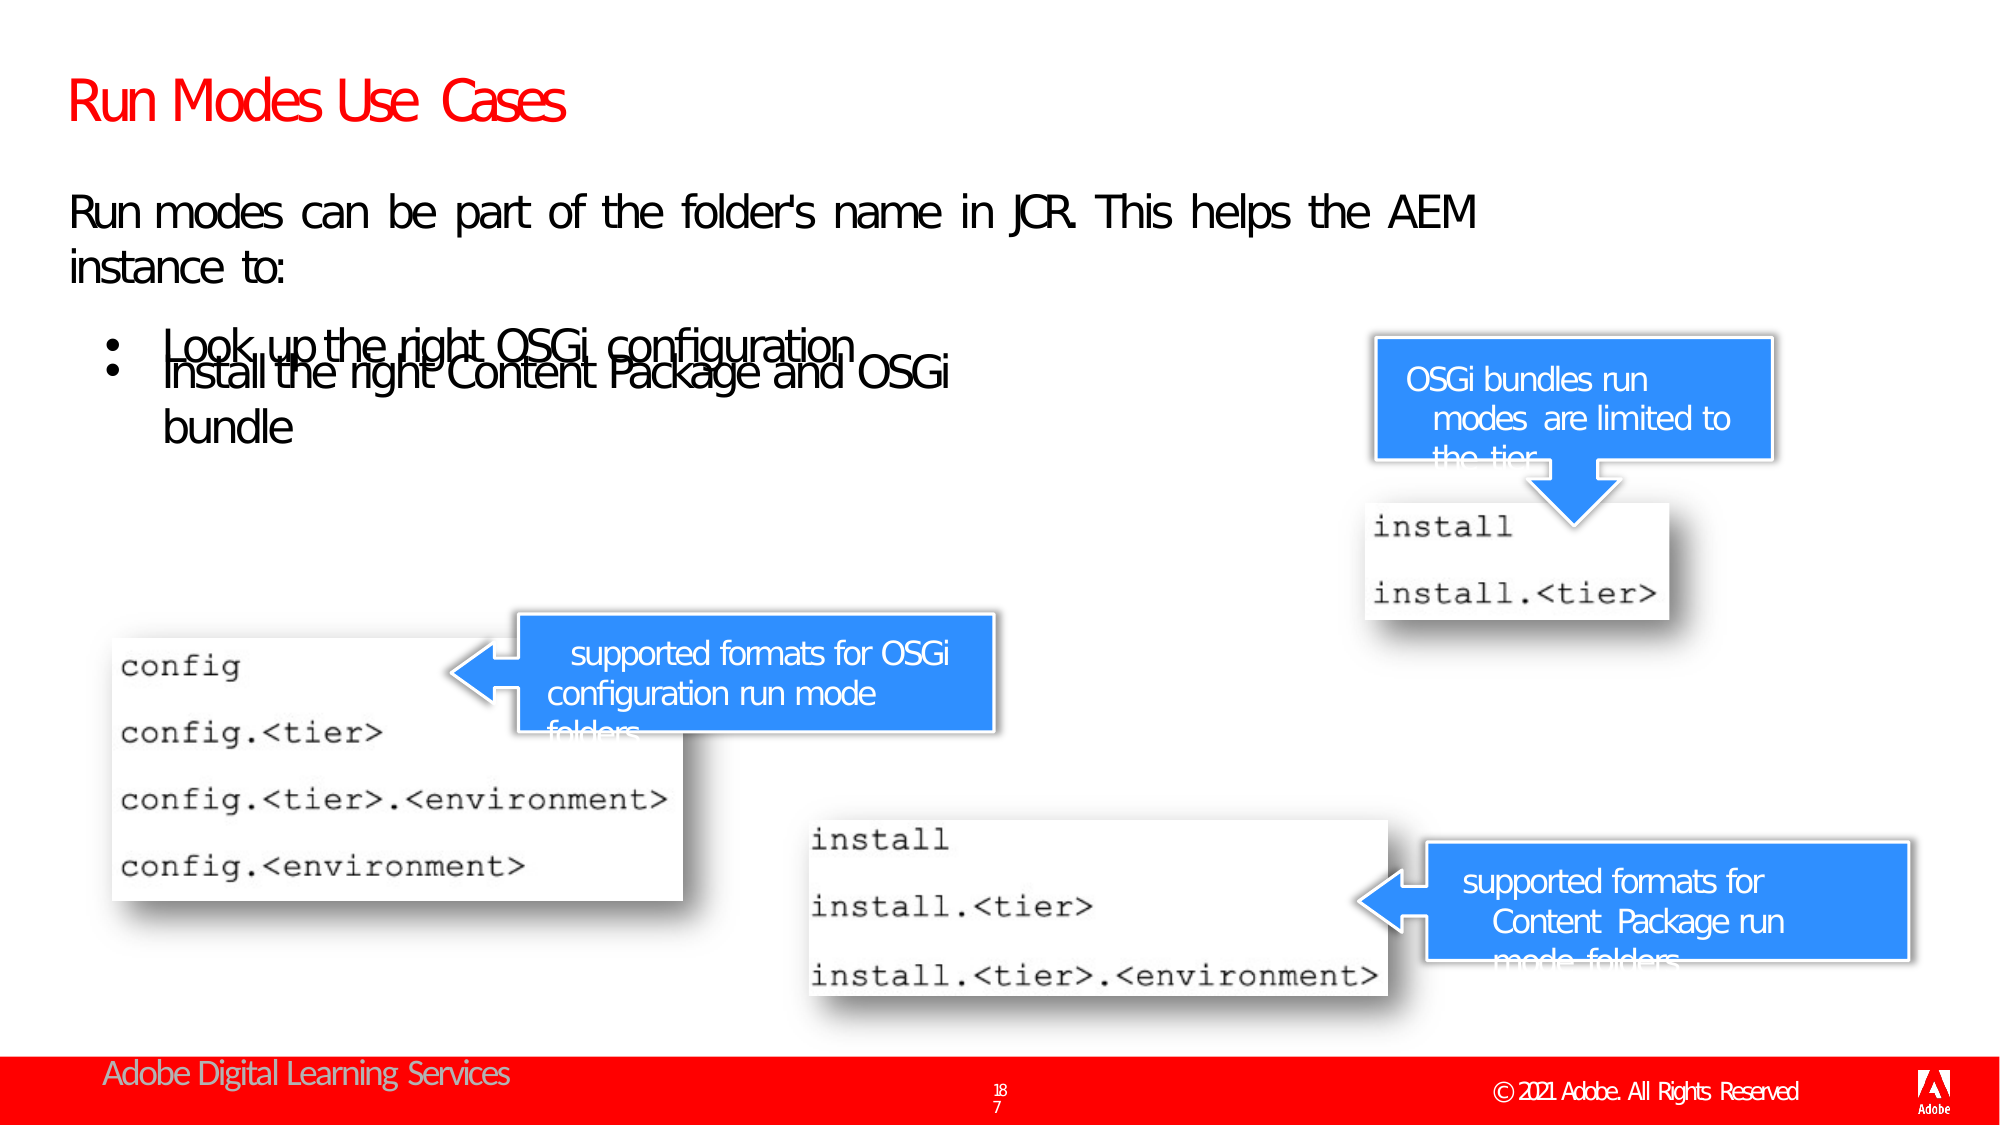

# Run Modes Use Cases
Run modes can be part of the folder's name in JCR. This helps the AEM instance to:
Look up the right OSGi configuration

Install the right Content Package and OSGi bundle
OSGi bundles run modes  are limited to the tier

supported formats for OSGi  configuration run mode folders

supported formats for Content  Package run mode folders
Adobe Digital Learning Services
© 2021 Adobe. All Rights Reserved
187